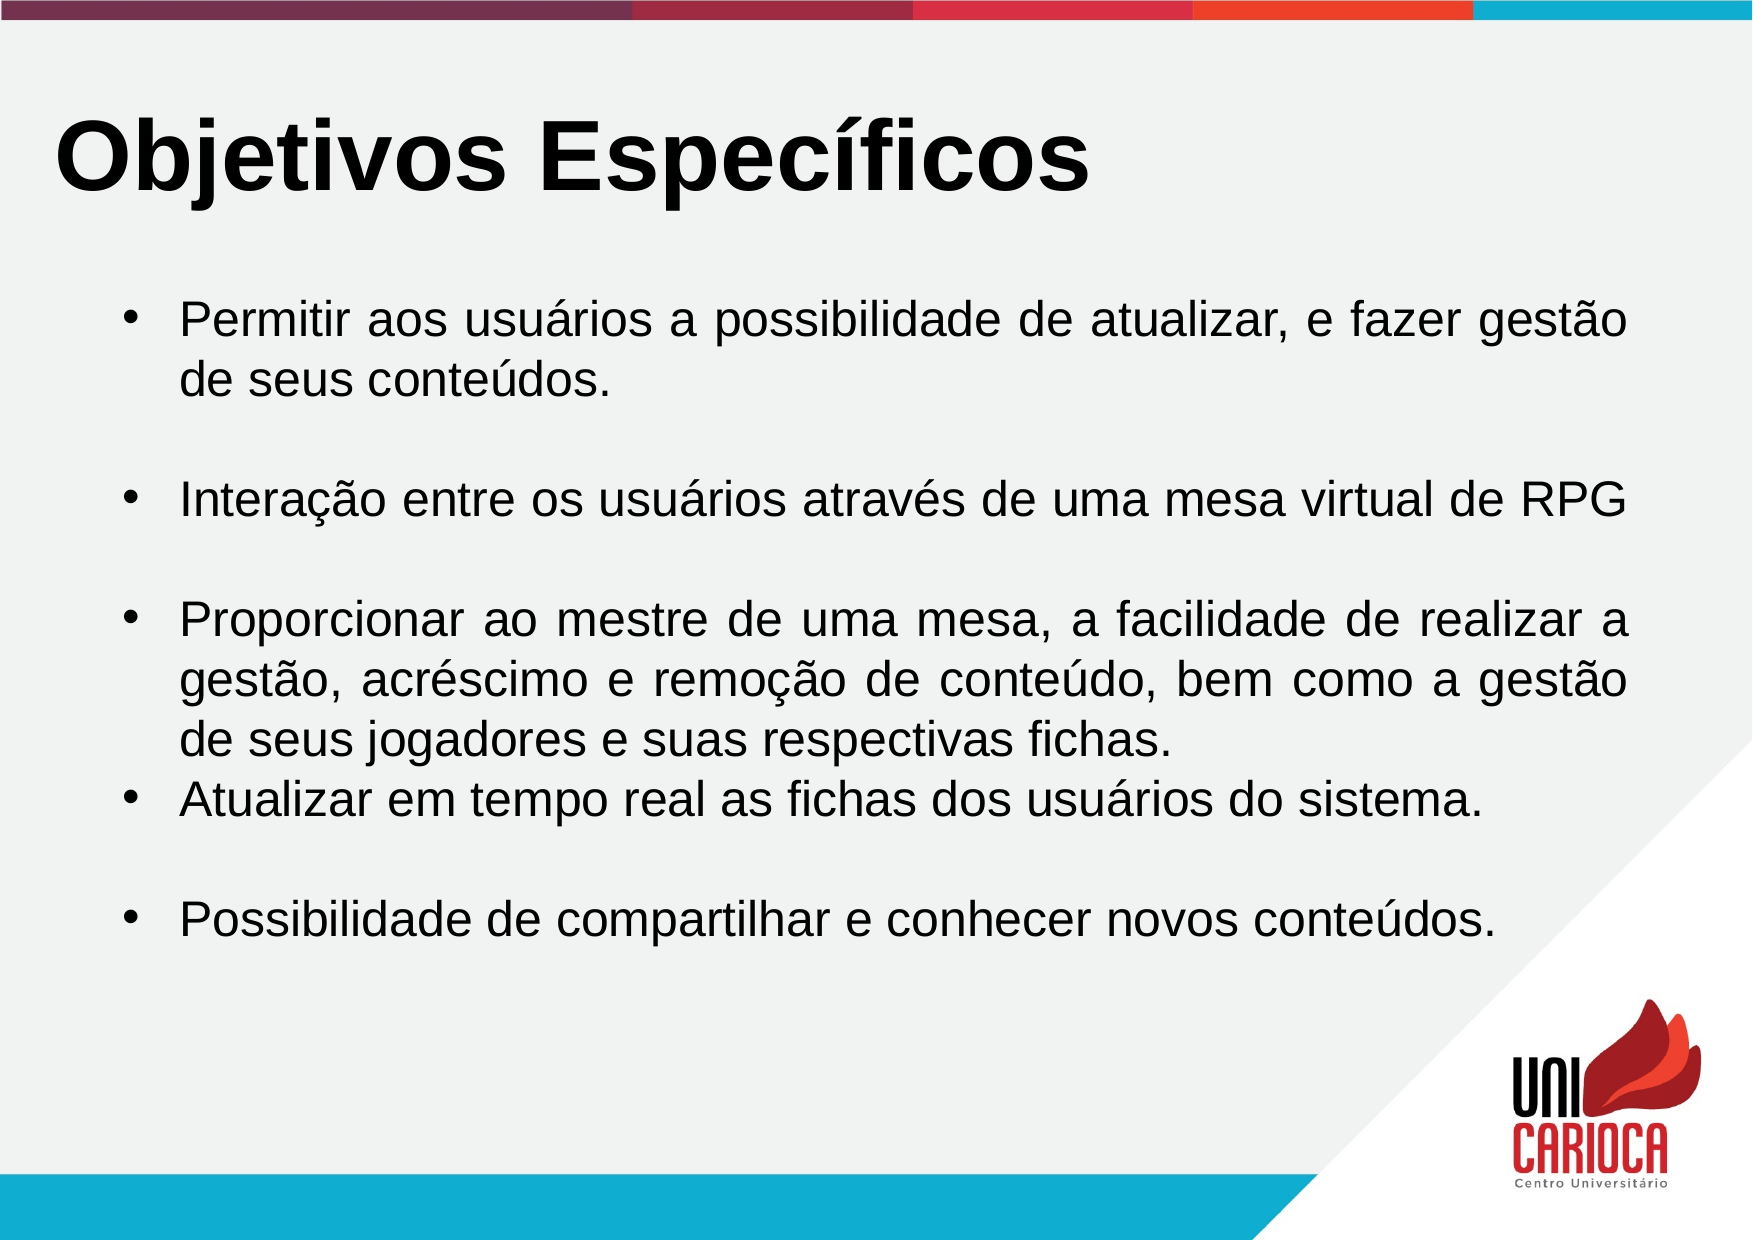

Objetivos Específicos
Permitir aos usuários a possibilidade de atualizar, e fazer gestão de seus conteúdos.

Interação entre os usuários através de uma mesa virtual de RPG

Proporcionar ao mestre de uma mesa, a facilidade de realizar a gestão, acréscimo e remoção de conteúdo, bem como a gestão de seus jogadores e suas respectivas fichas.
Atualizar em tempo real as fichas dos usuários do sistema.

Possibilidade de compartilhar e conhecer novos conteúdos.